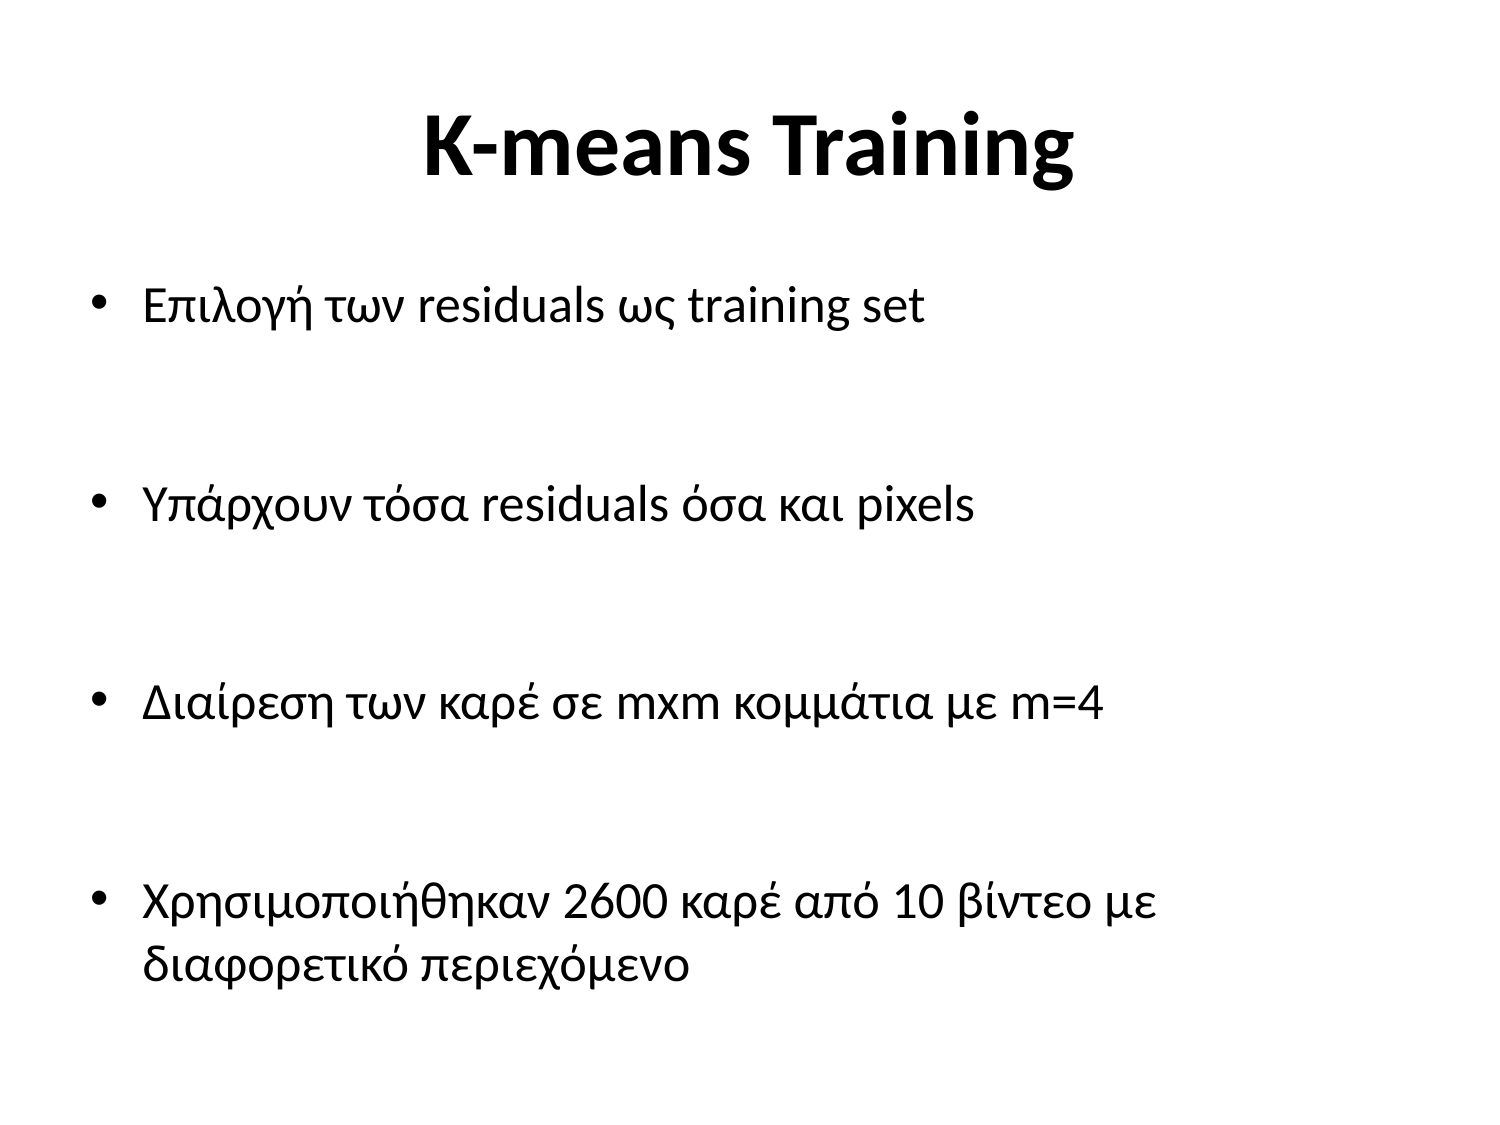

# K-means Training
Επιλογή των residuals ως training set
Υπάρχουν τόσα residuals όσα και pixels
Διαίρεση των καρέ σε mxm κομμάτια με m=4
Χρησιμοποιήθηκαν 2600 καρέ από 10 βίντεο με διαφορετικό περιεχόμενο